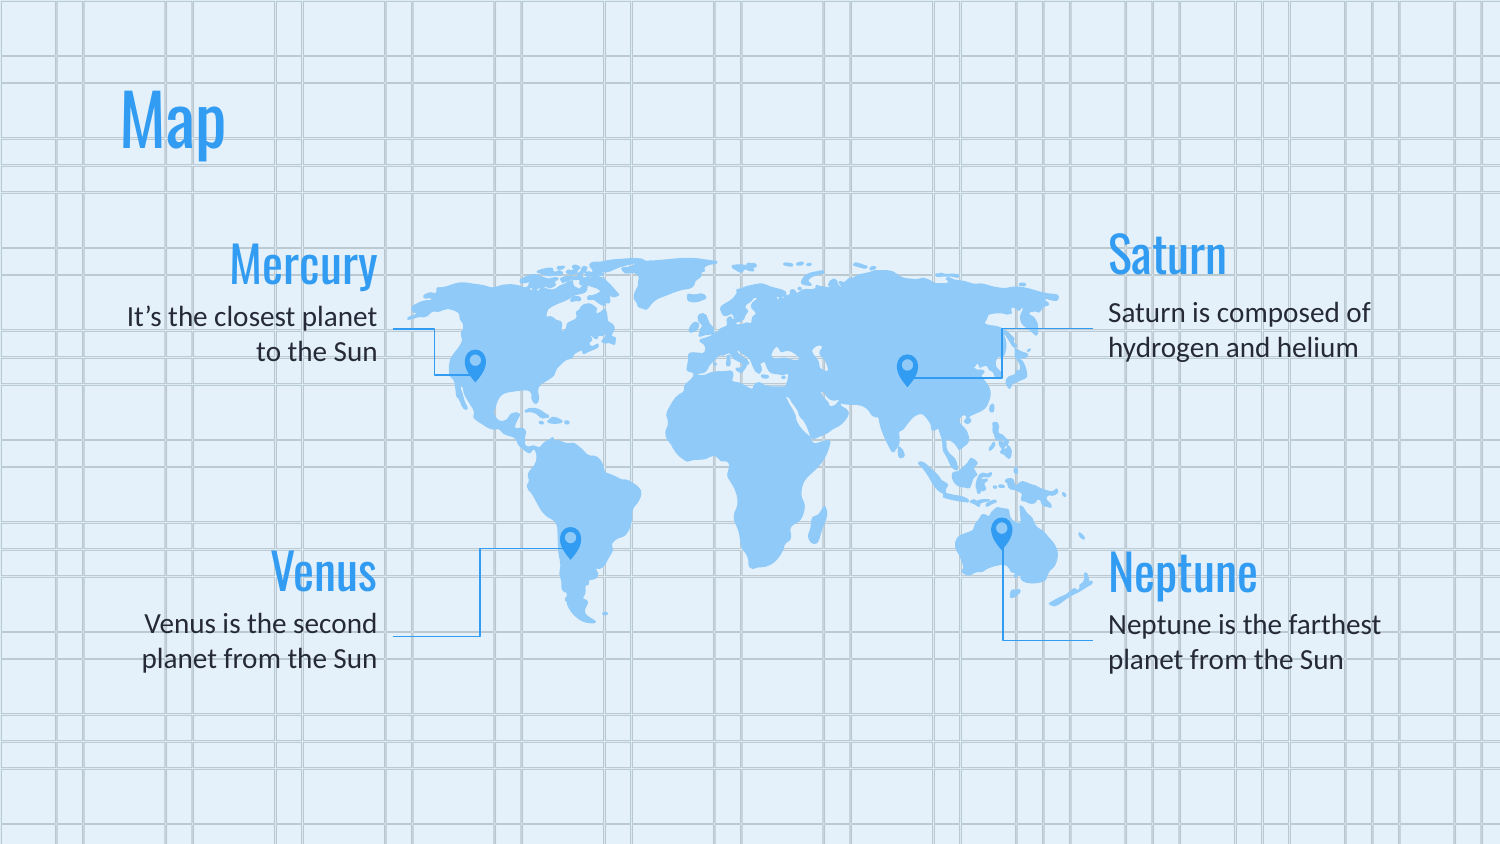

# Map
Saturn
Mercury

It’s the closest planet to the Sun
Saturn is composed of hydrogen and helium

Neptune
Venus
Venus is the second planet from the Sun
Neptune is the farthest planet from the Sun